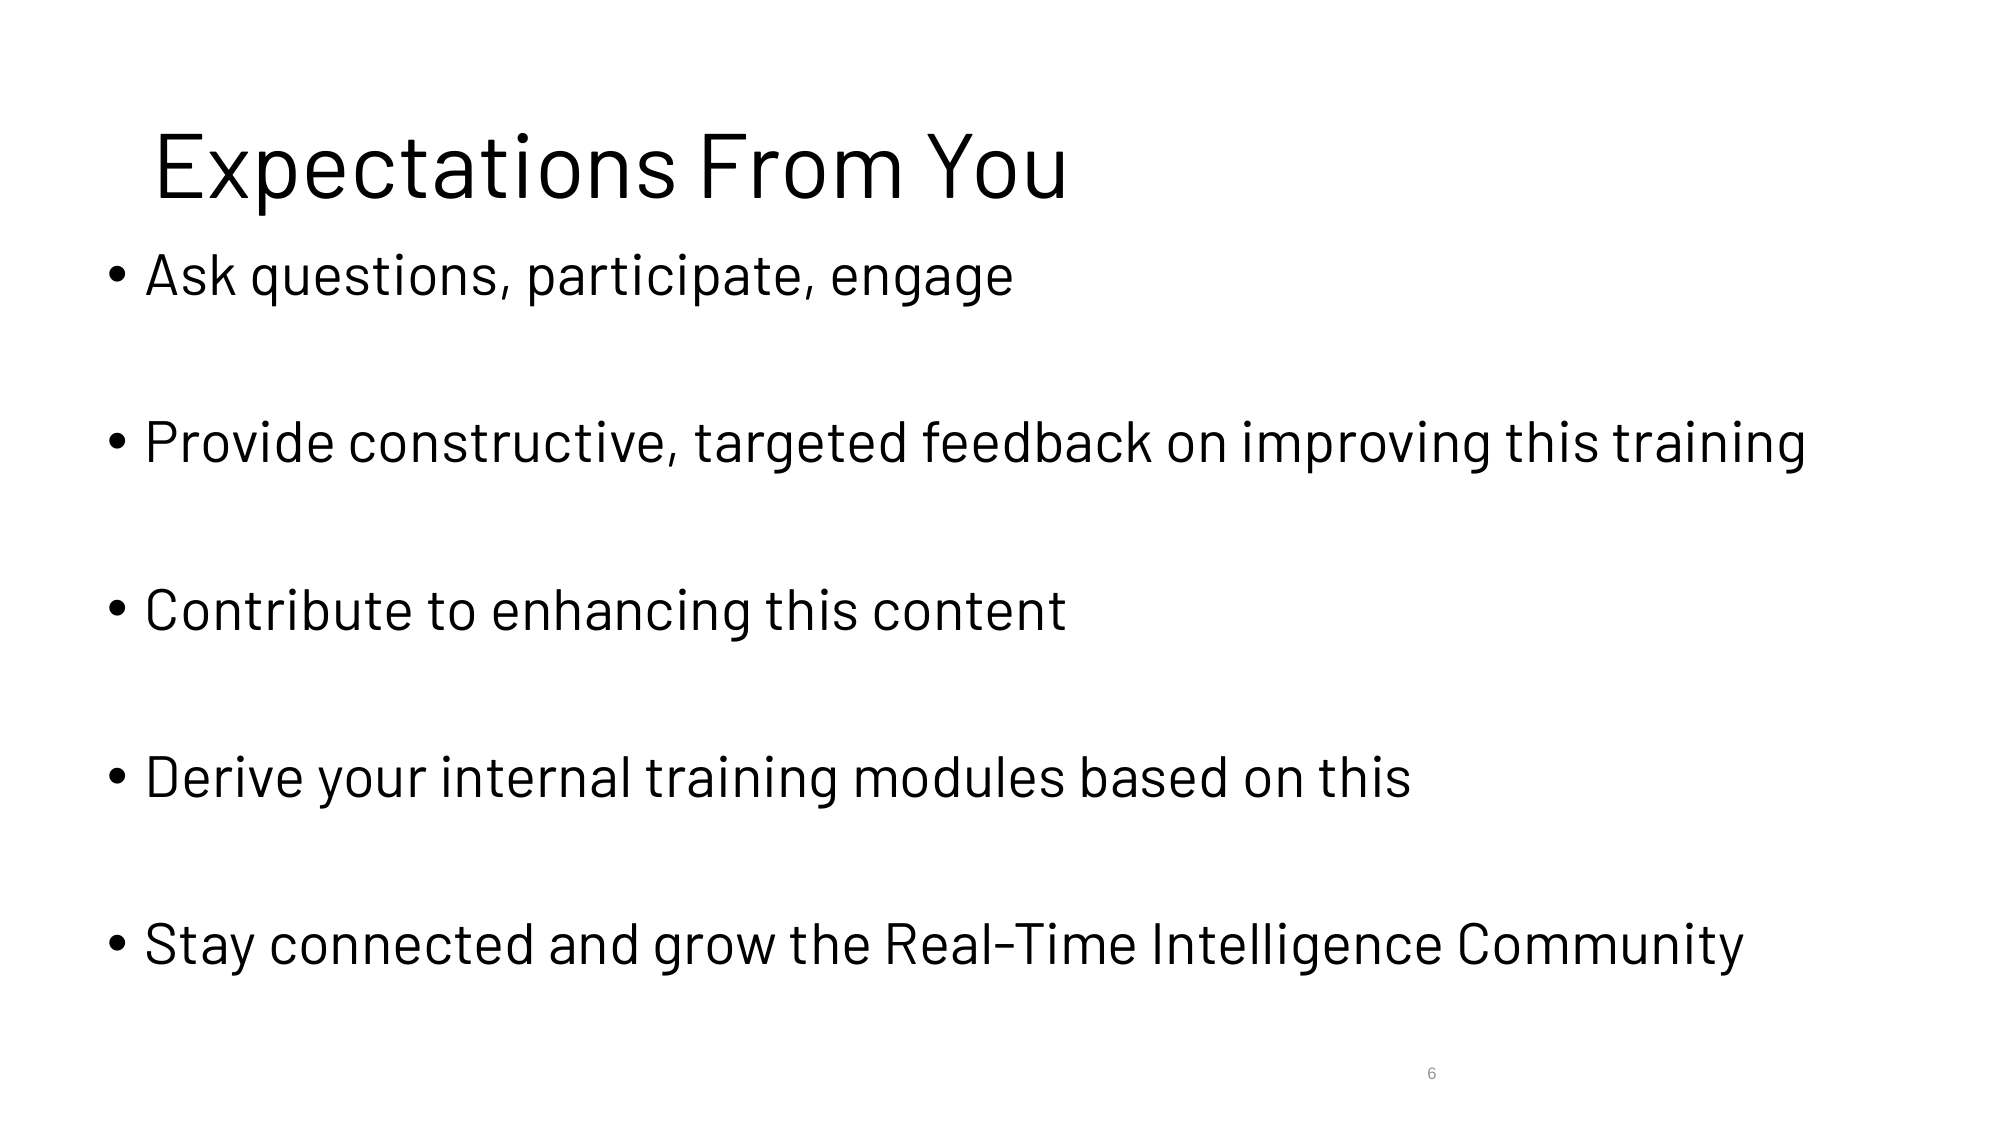

# Expectations From You
Ask questions, participate, engage

Provide constructive, targeted feedback on improving this training

Contribute to enhancing this content

Derive your internal training modules based on this

Stay connected and grow the Real-Time Intelligence Community
6